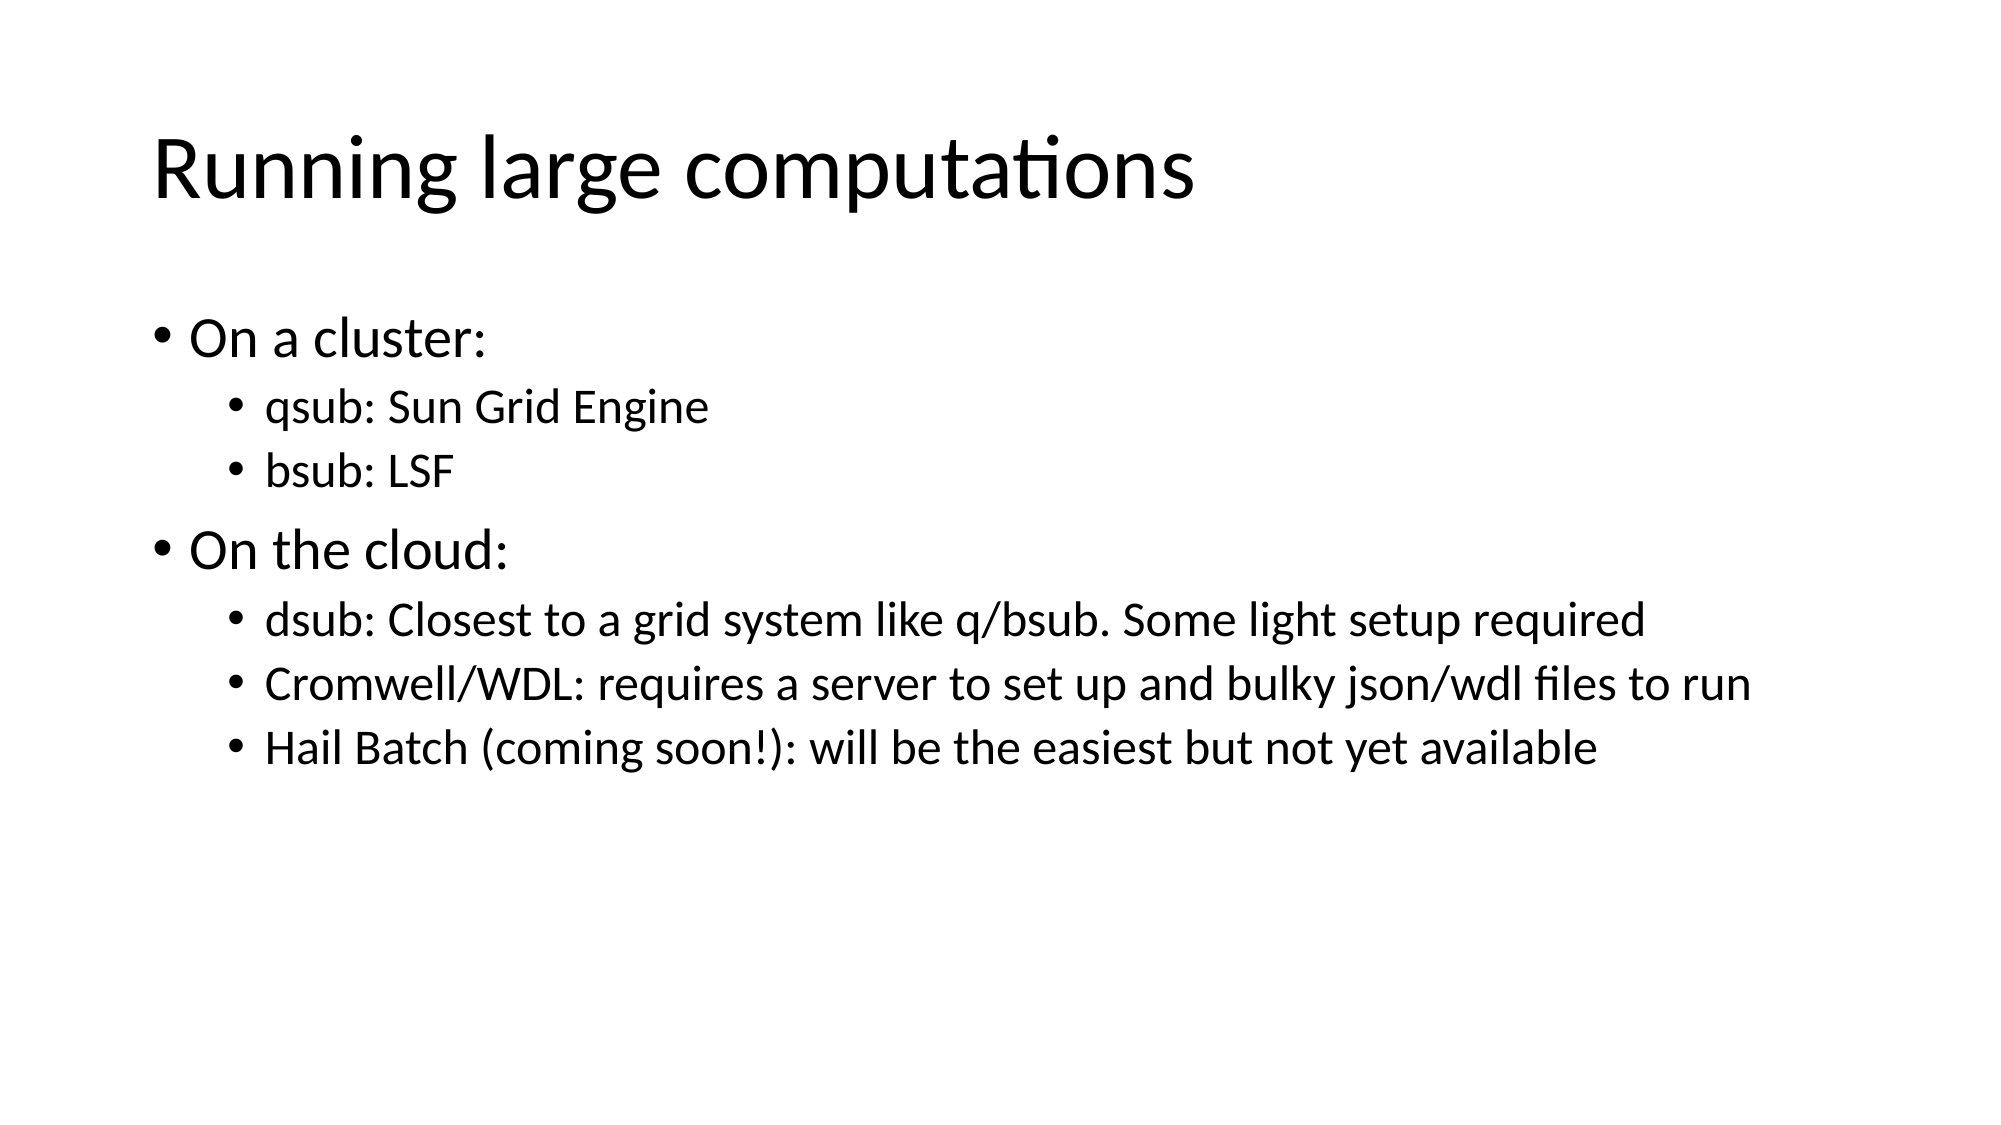

# Running large computations
On a cluster:
qsub: Sun Grid Engine
bsub: LSF
On the cloud:
dsub: Closest to a grid system like q/bsub. Some light setup required
Cromwell/WDL: requires a server to set up and bulky json/wdl files to run
Hail Batch (coming soon!): will be the easiest but not yet available